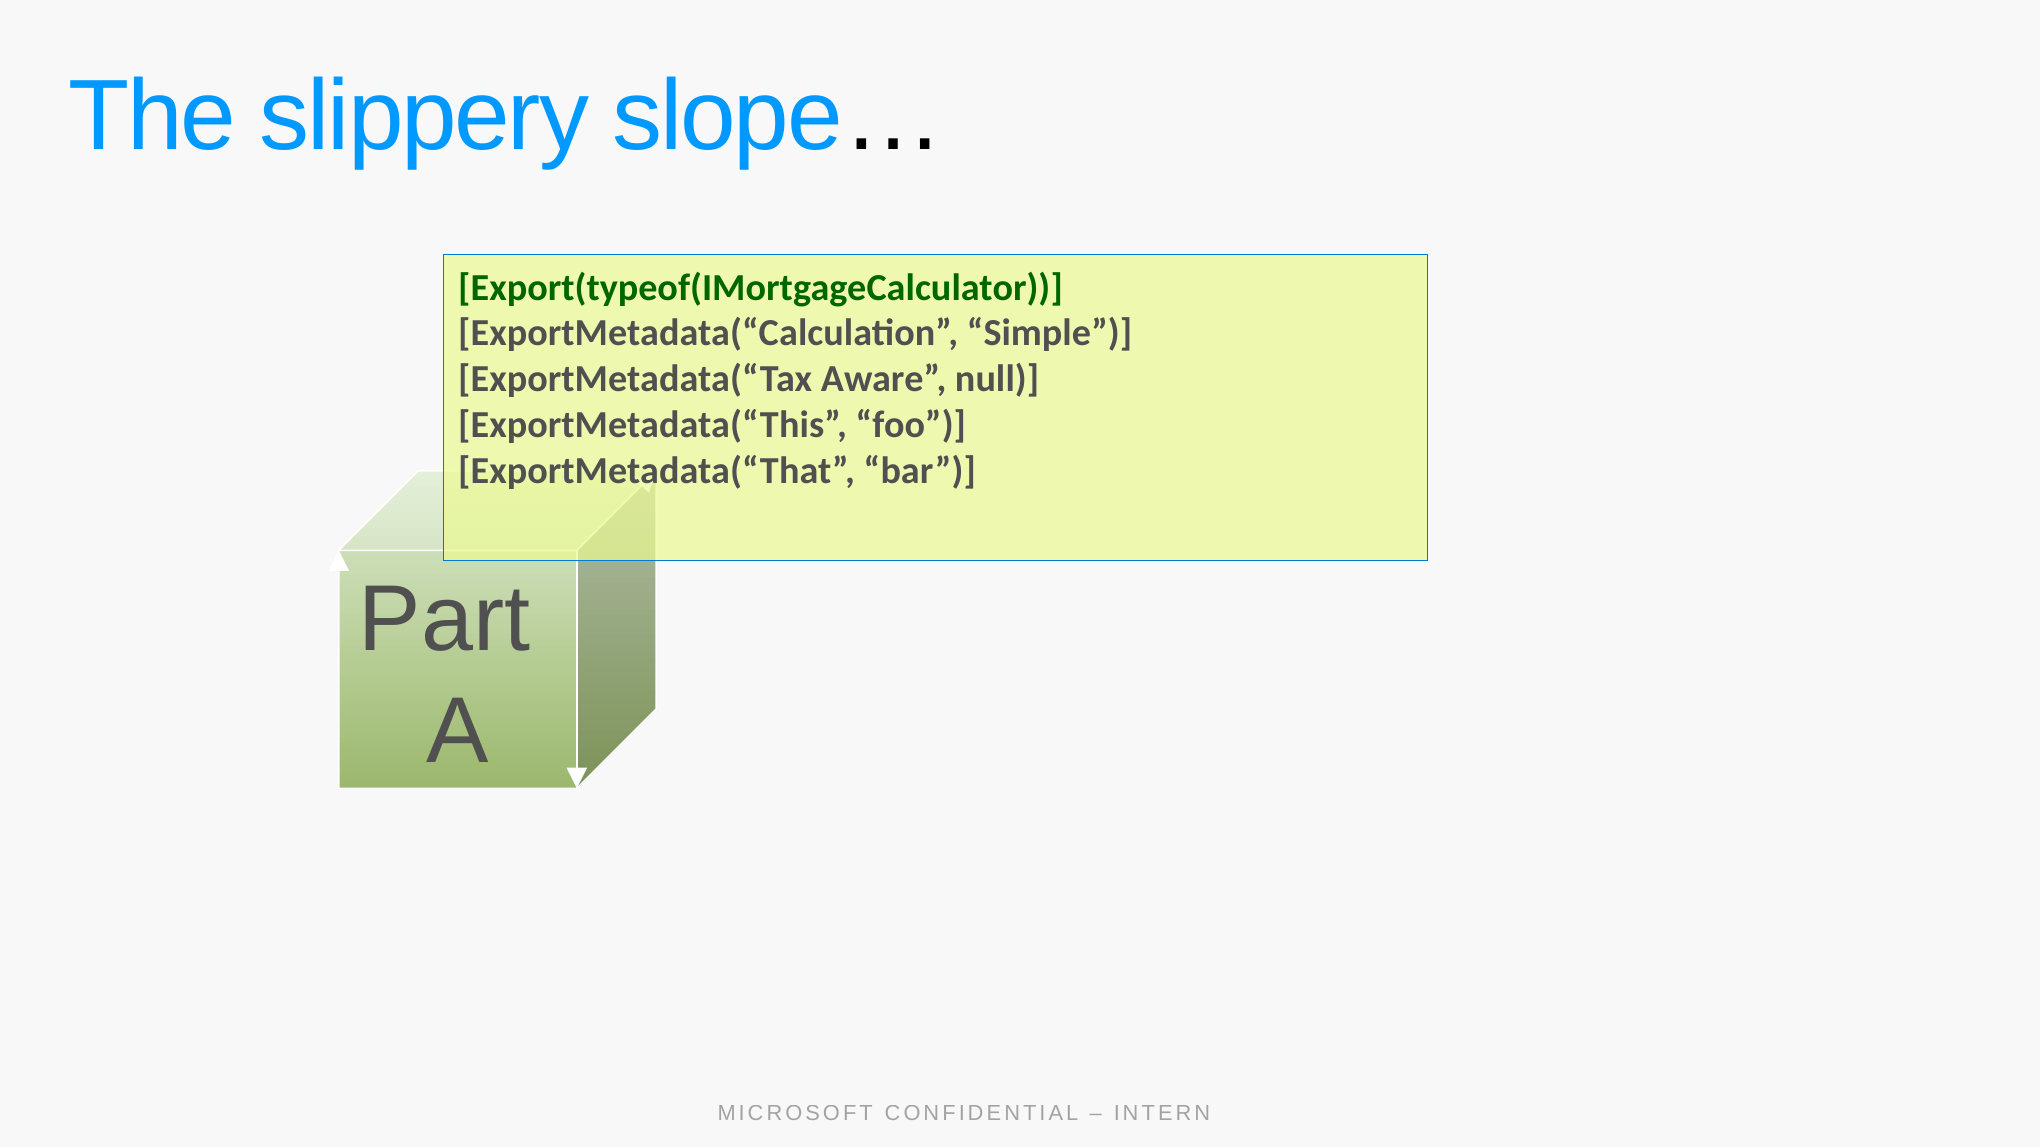

# The slippery slope…
[Export(typeof(IMortgageCalculator))]
[ExportMetadata(“Calculation”, “Simple”)]
[ExportMetadata(“Tax Aware”, null)]
[ExportMetadata(“This”, “foo”)]
[ExportMetadata(“That”, “bar”)]
Part
A